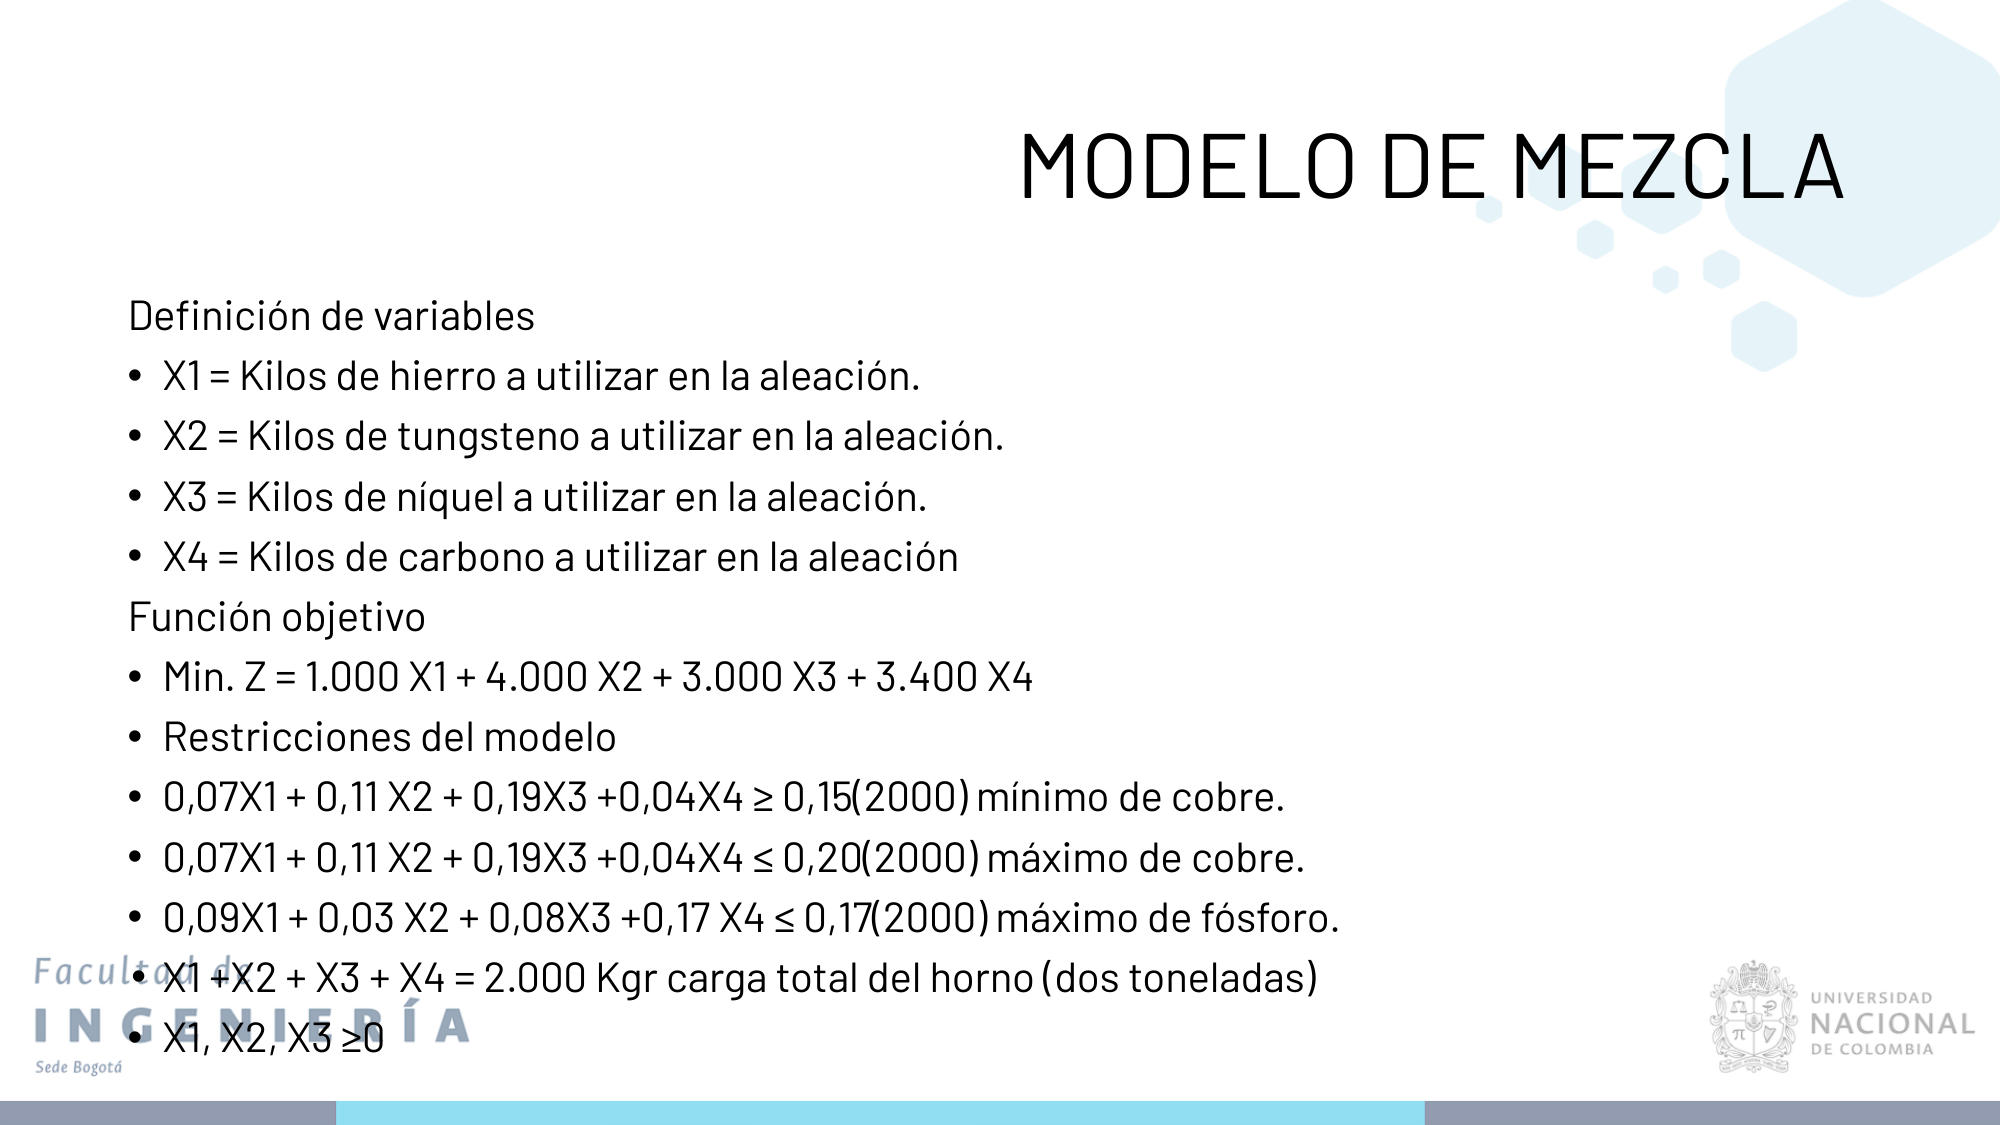

# MODELO DE MEZCLA
Definición de variables
X1 = Kilos de hierro a utilizar en la aleación.
X2 = Kilos de tungsteno a utilizar en la aleación.
X3 = Kilos de níquel a utilizar en la aleación.
X4 = Kilos de carbono a utilizar en la aleación
Función objetivo
Min. Z = 1.000 X1 + 4.000 X2 + 3.000 X3 + 3.400 X4
Restricciones del modelo
0,07X1 + 0,11 X2 + 0,19X3 +0,04X4 ≥ 0,15(2000) mínimo de cobre.
0,07X1 + 0,11 X2 + 0,19X3 +0,04X4 ≤ 0,20(2000) máximo de cobre.
0,09X1 + 0,03 X2 + 0,08X3 +0,17 X4 ≤ 0,17(2000) máximo de fósforo.
X1 +X2 + X3 + X4 = 2.000 Kgr carga total del horno (dos toneladas)
X1, X2, X3 ≥0